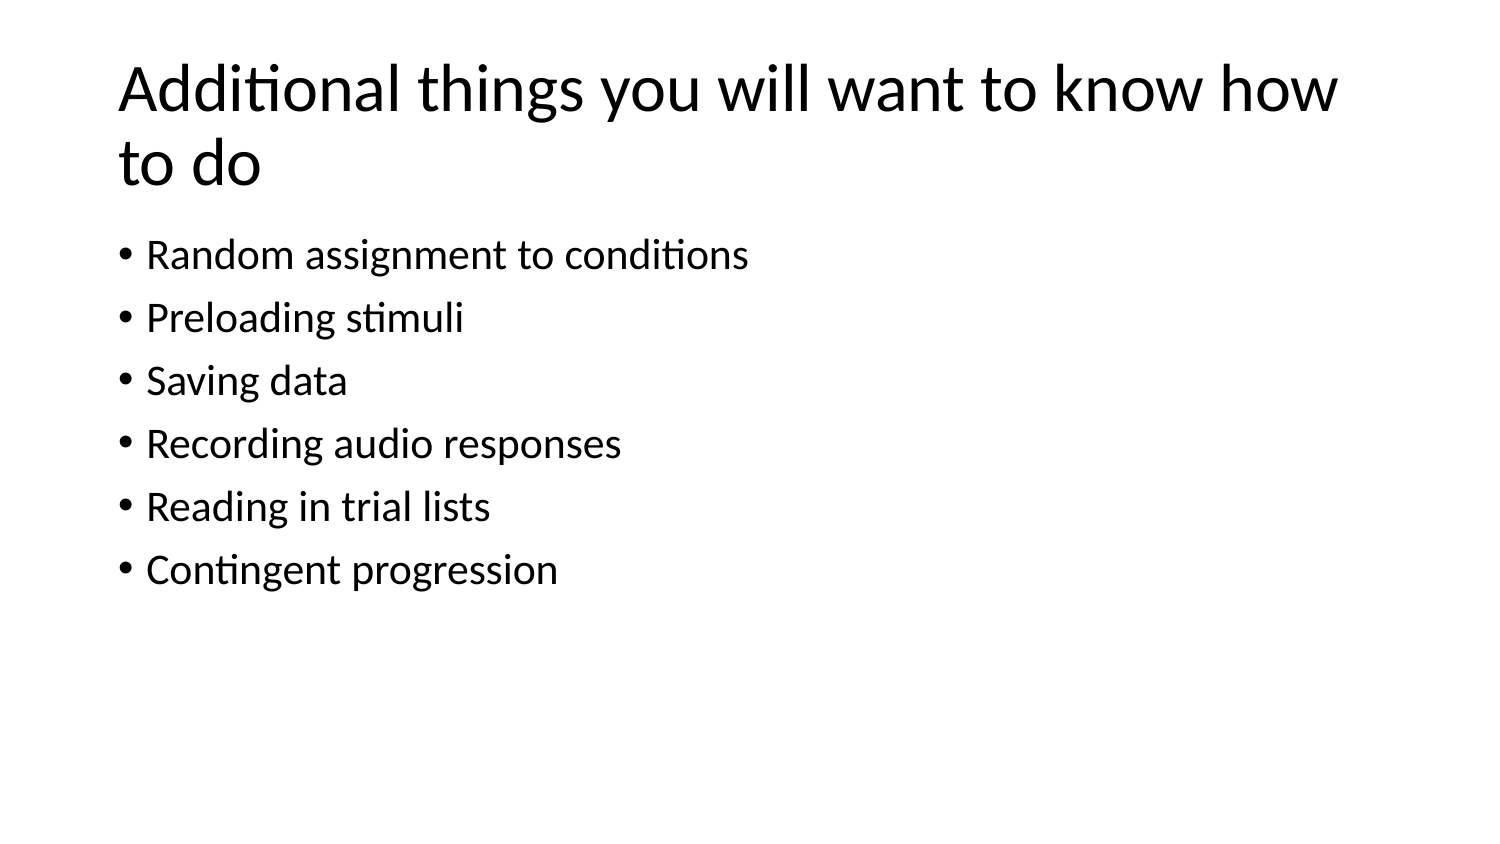

# Additional things you will want to know how to do
Random assignment to conditions
Preloading stimuli
Saving data
Recording audio responses
Reading in trial lists
Contingent progression